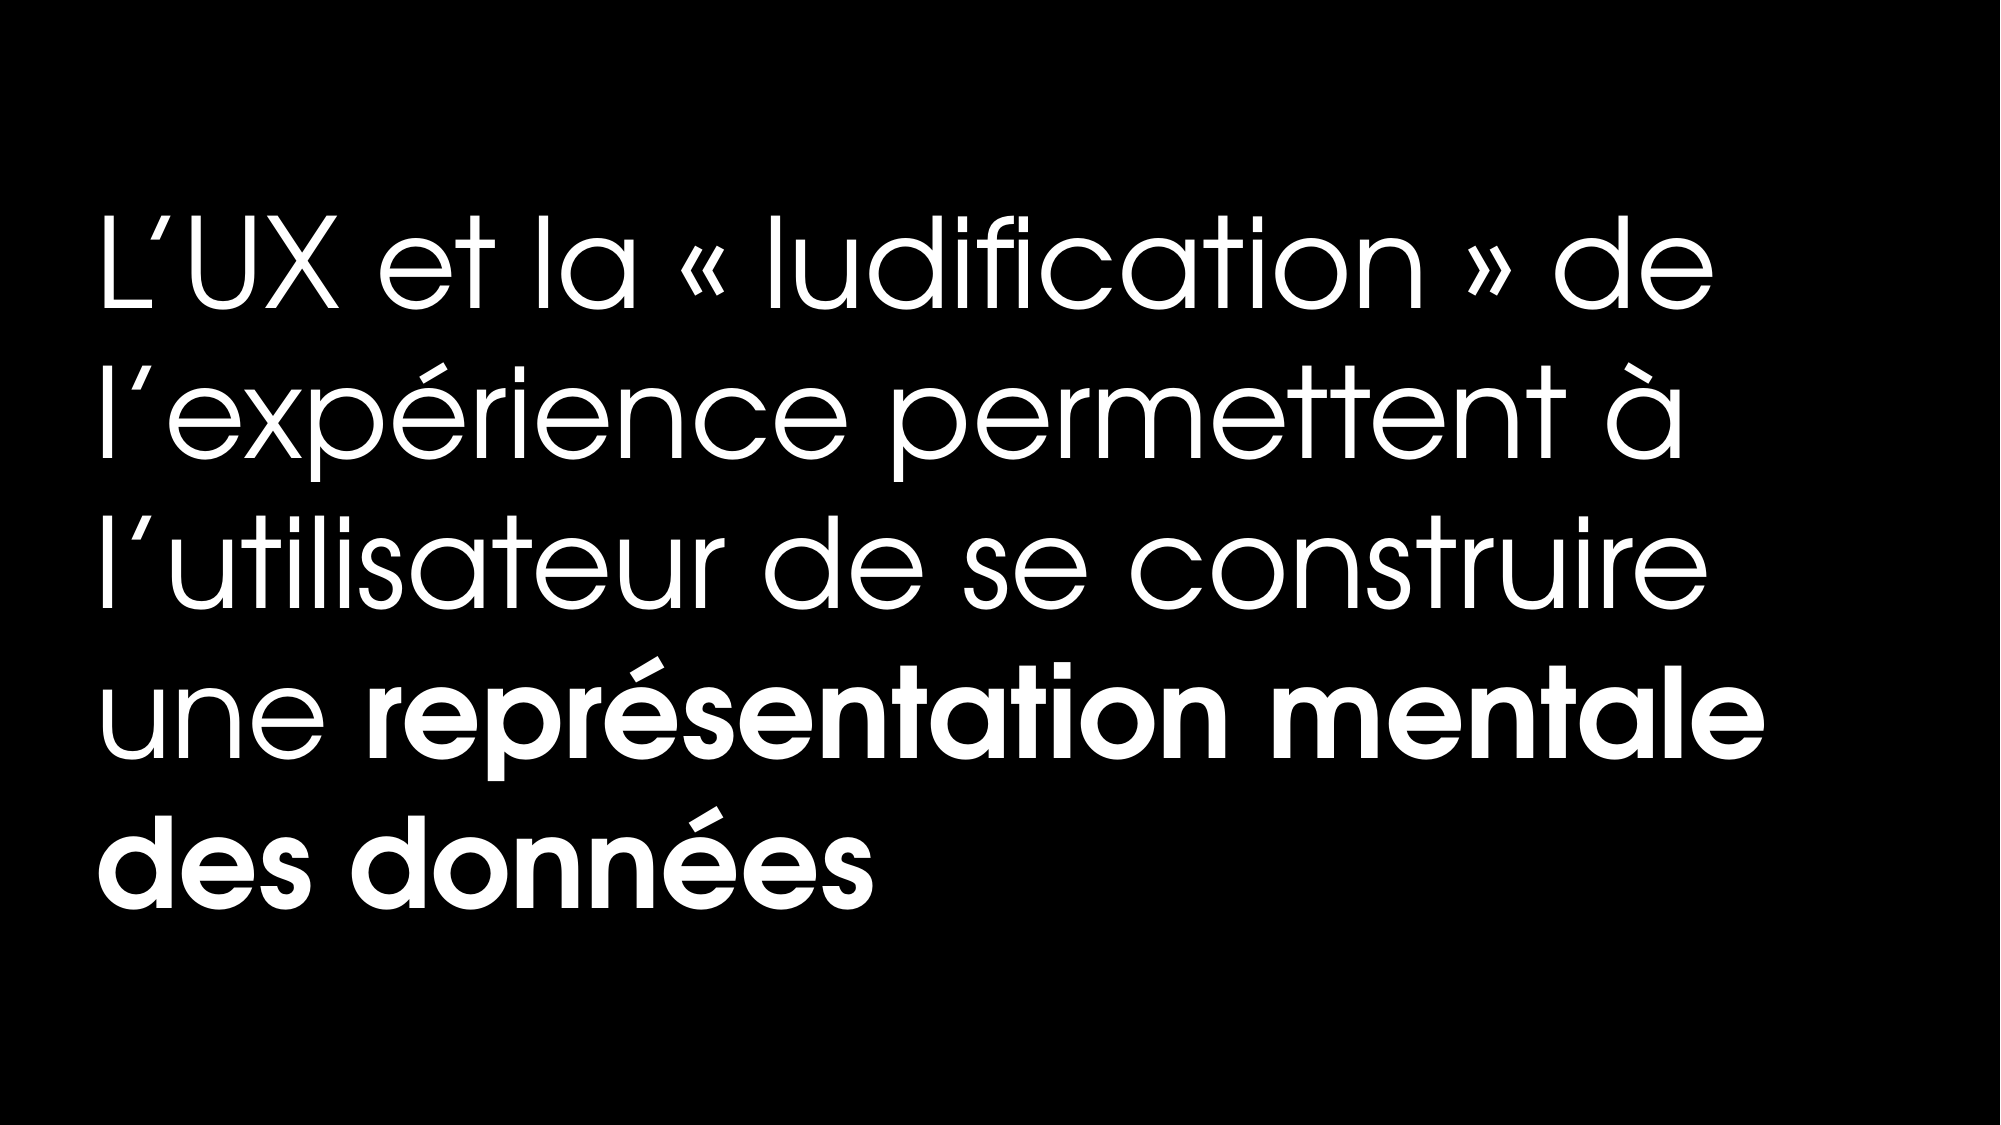

L’UX et la « ludification » de l’expérience permettent à l’utilisateur de se construire une représentation mentale des données